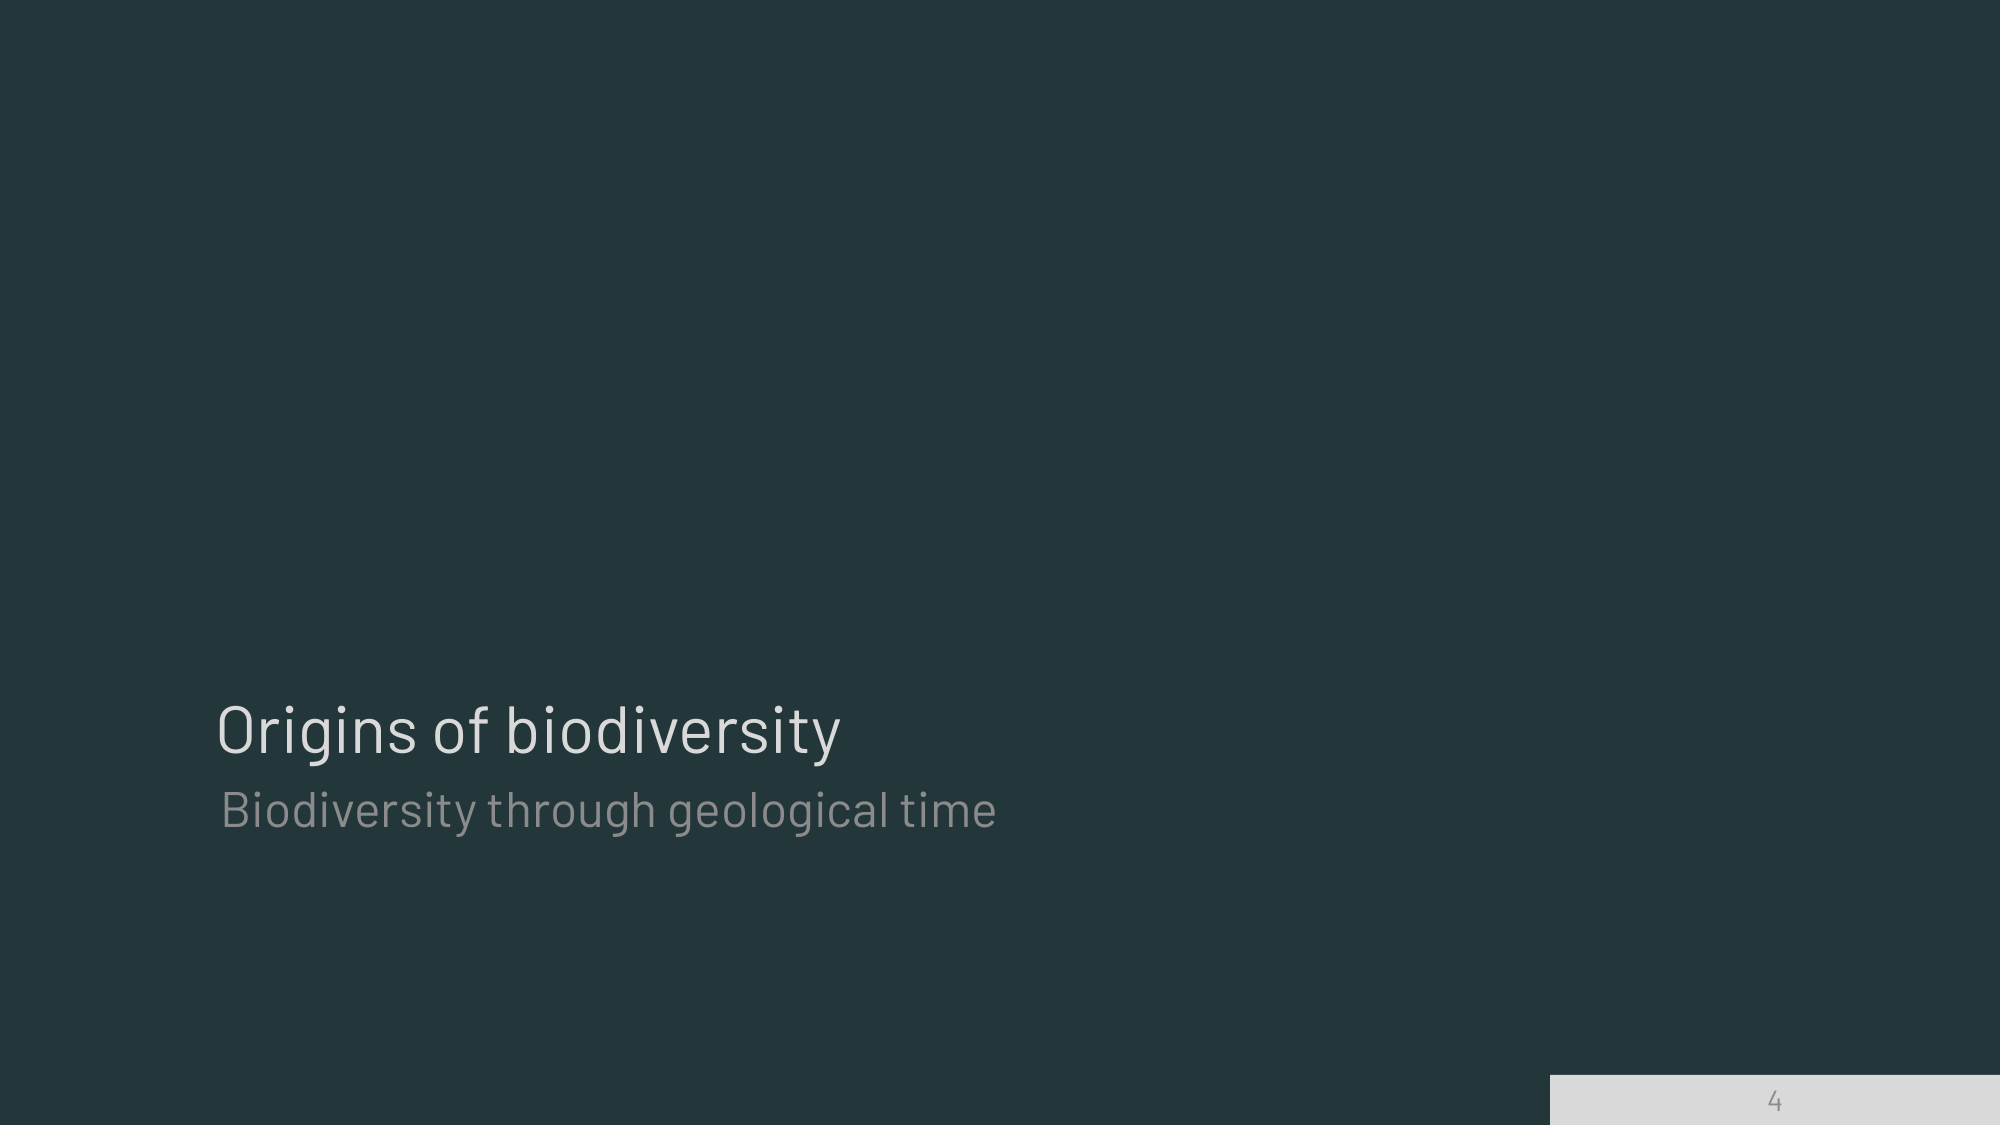

Origins of biodiversity
Biodiversity through geological time
4